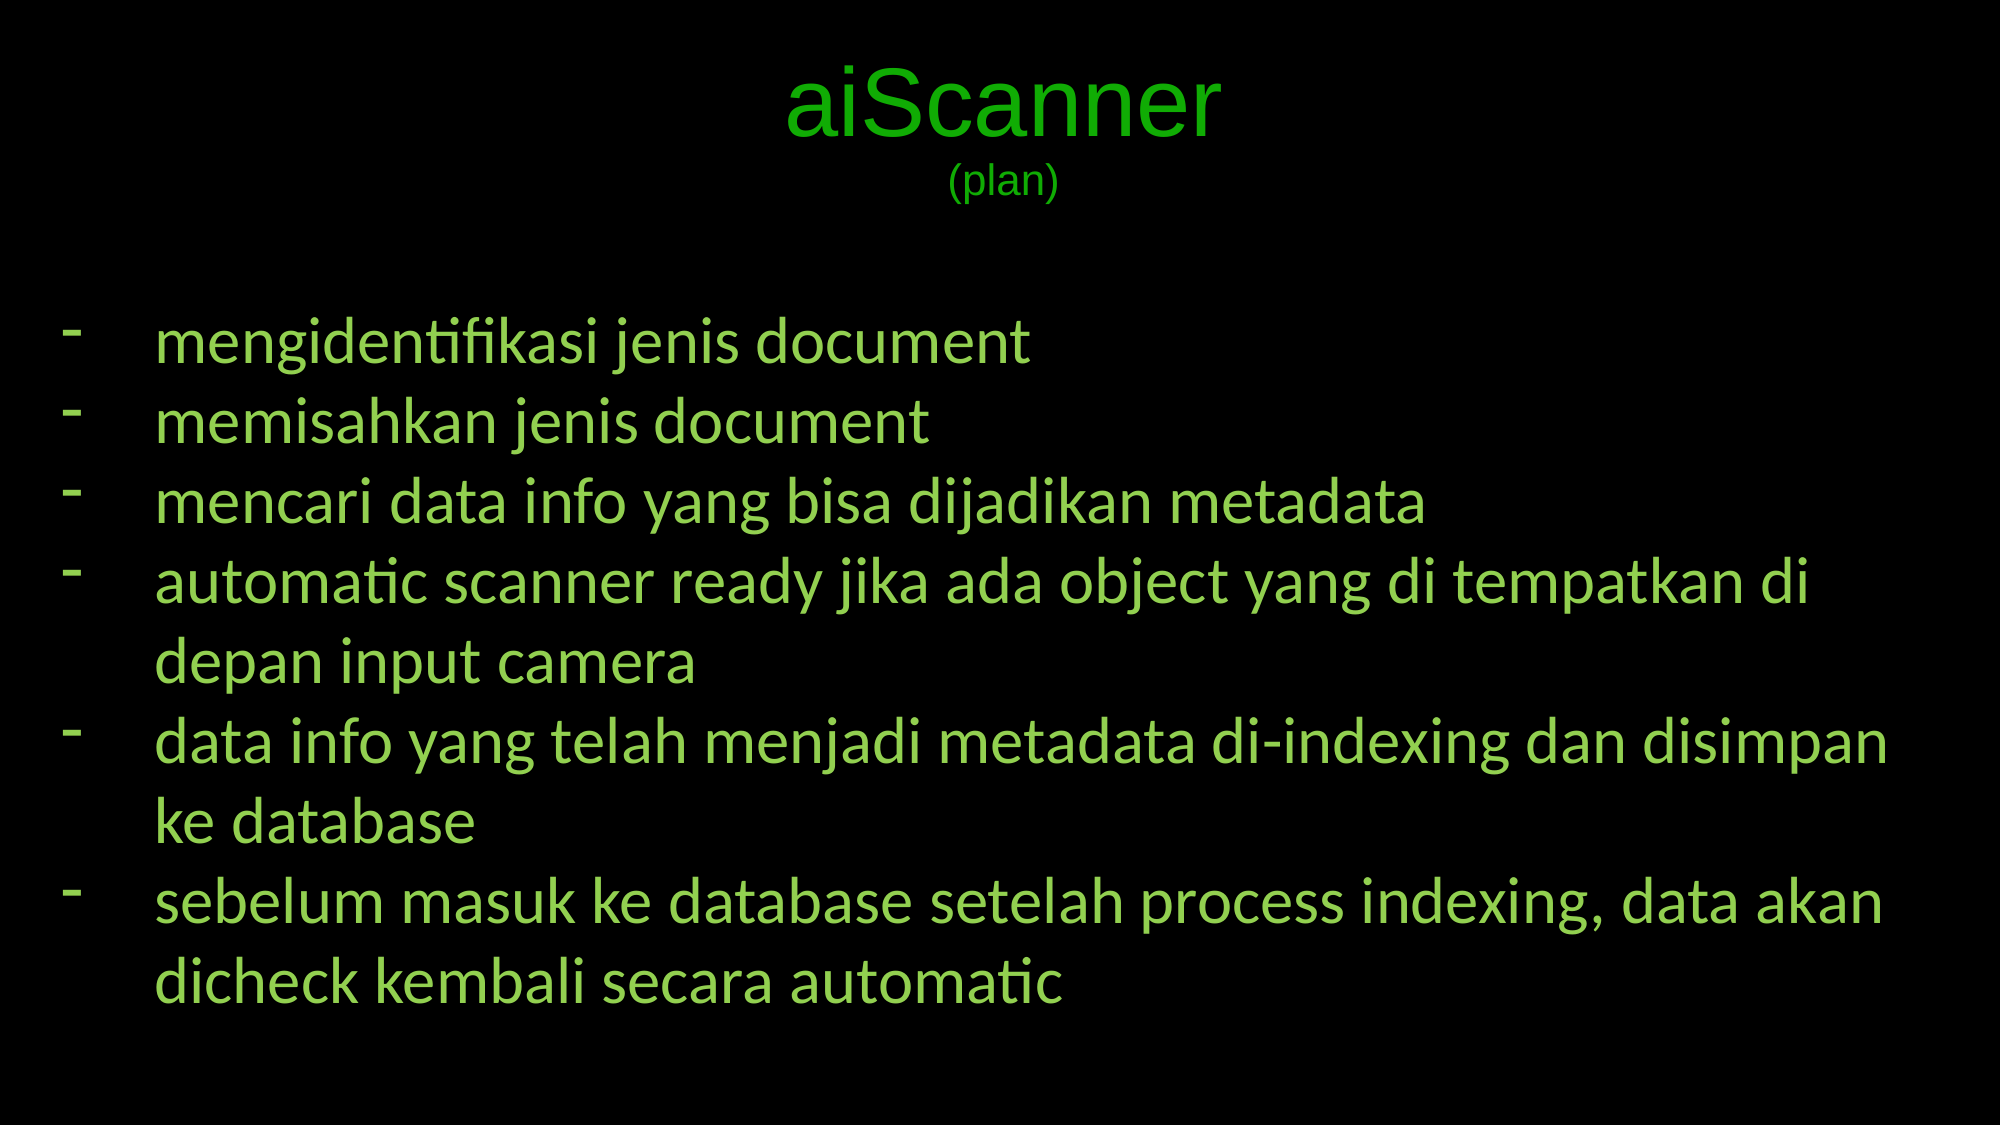

# aiScanner (plan)
mengidentifikasi jenis document
memisahkan jenis document
mencari data info yang bisa dijadikan metadata
automatic scanner ready jika ada object yang di tempatkan di depan input camera
data info yang telah menjadi metadata di-indexing dan disimpan ke database
sebelum masuk ke database setelah process indexing, data akan dicheck kembali secara automatic